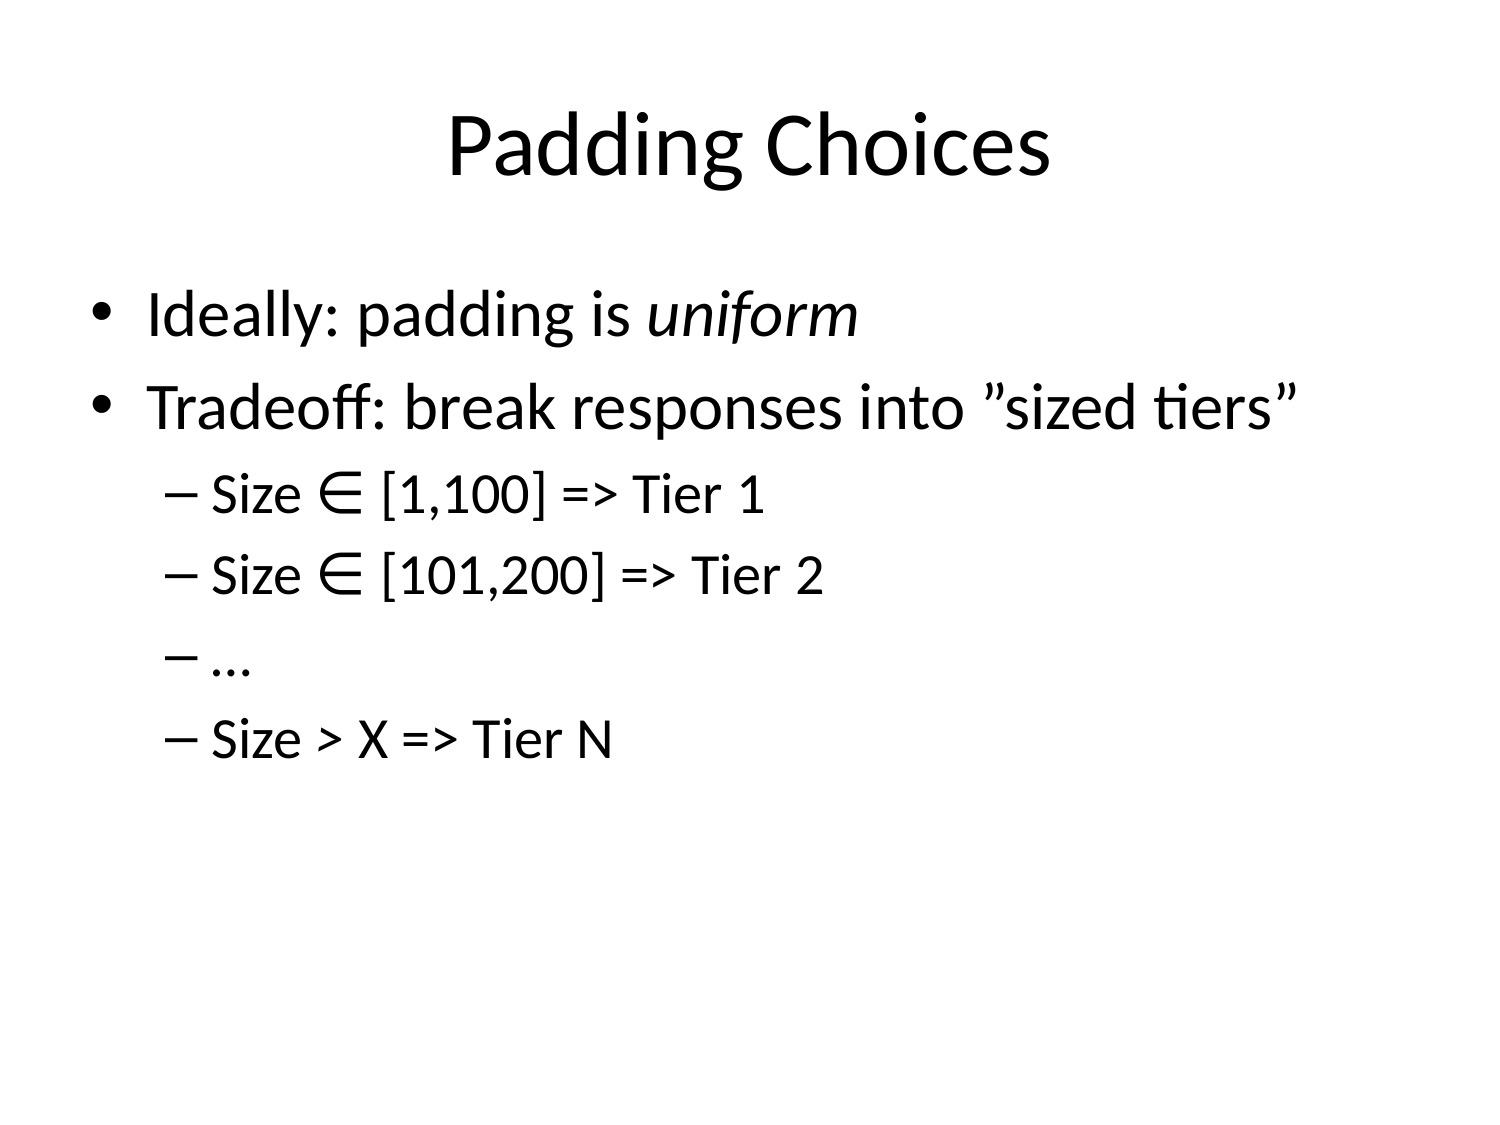

# Padding Choices
Ideally: padding is uniform
Tradeoff: break responses into ”sized tiers”
Size ∈ [1,100] => Tier 1
Size ∈ [101,200] => Tier 2
…
Size > X => Tier N